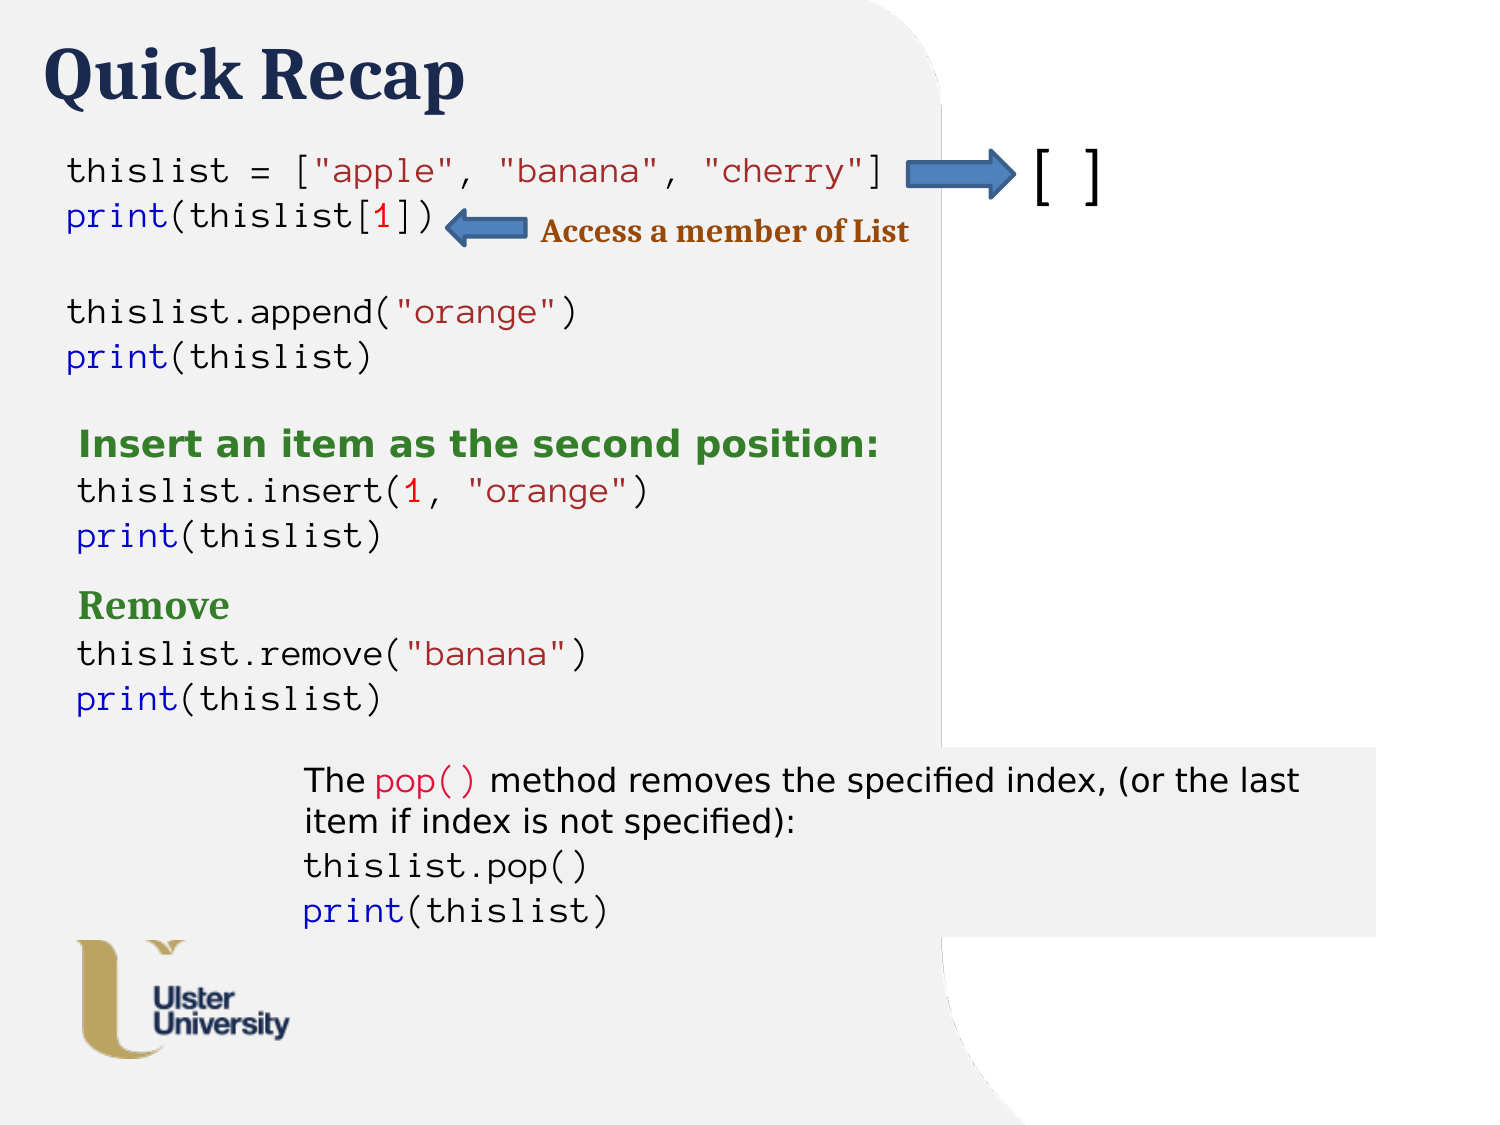

# Quick Recap
[  ]

thislist = ["apple", "banana", "cherry"]
print(thislist[1])
Access a member of List

thislist.append("orange")
print(thislist)
Insert an item as the second position:
thislist.insert(1, "orange")
print(thislist)
Remove
thislist.remove("banana")
print(thislist)
The pop() method removes the specified index, (or the last item if index is not specified):
thislist.pop()
print(thislist)